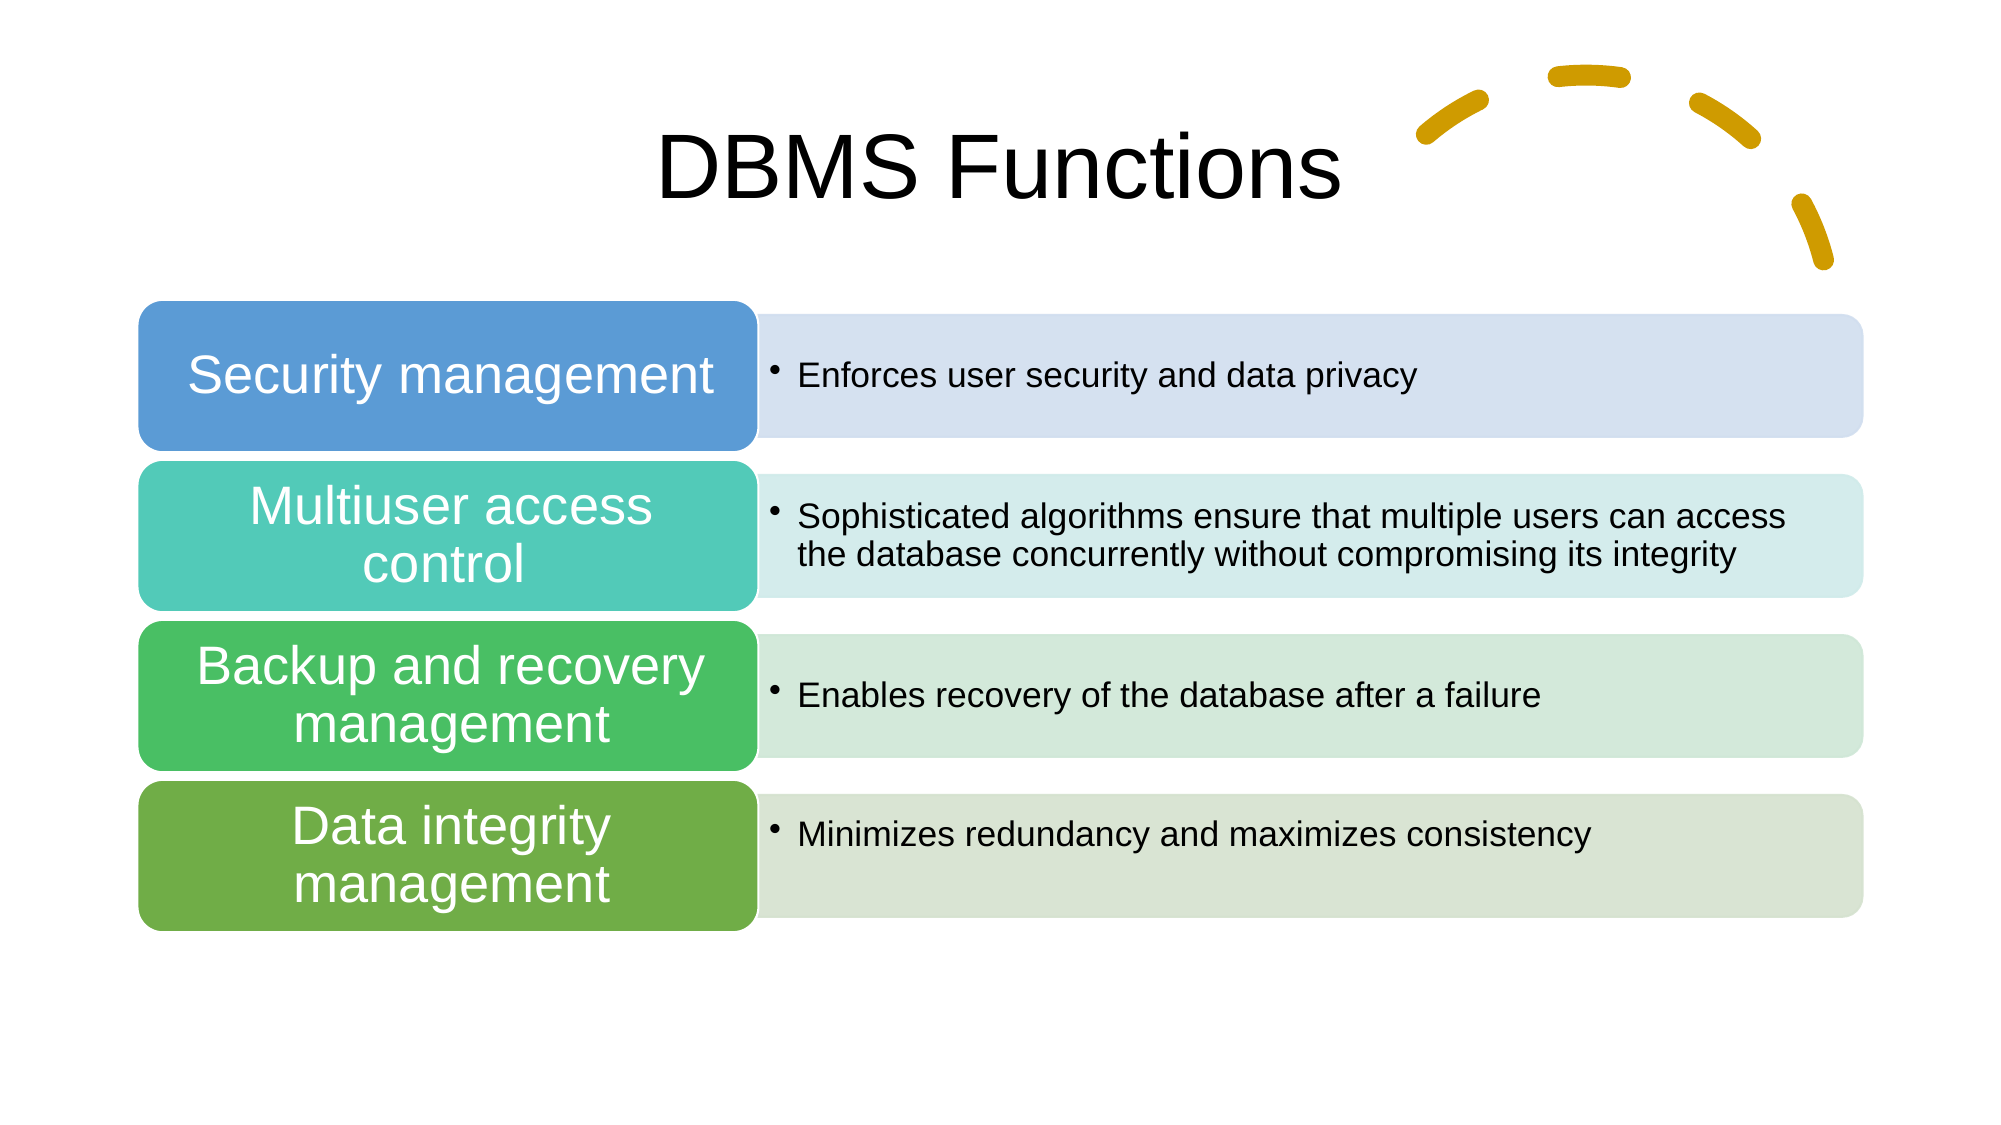

# DBMS Functions

Enforces user security and data privacy
Security management
Sophisticated algorithms ensure that multiple users can access the database concurrently without compromising its integrity
Multiuser access control
Enables recovery of the database after a failure
Backup and recovery management
Minimizes redundancy and maximizes consistency
Data integrity management